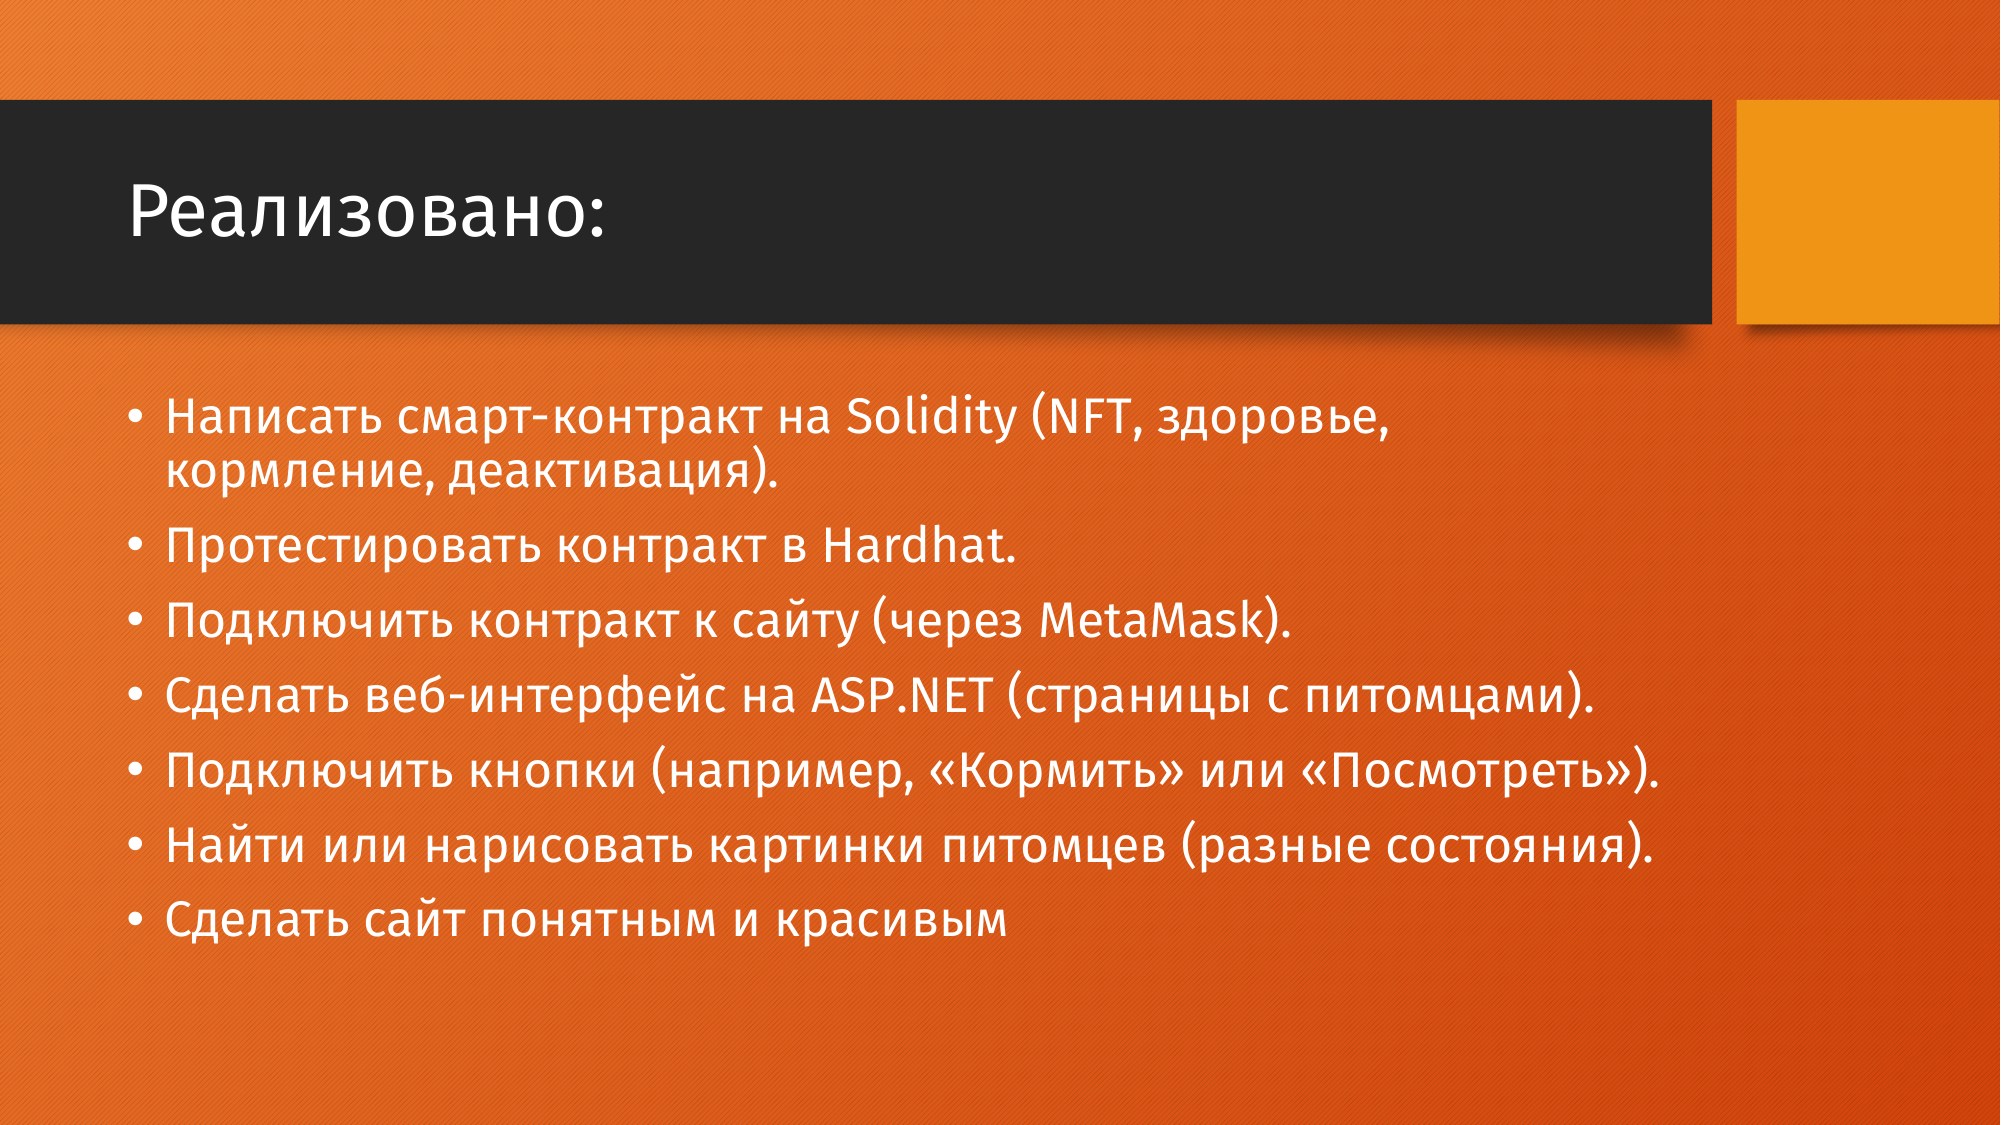

# Реализовано:
Написать смарт-контракт на Solidity (NFT, здоровье, кормление, деактивация).
Протестировать контракт в Hardhat.
Подключить контракт к сайту (через MetaMask).
Сделать веб-интерфейс на ASP.NET (страницы с питомцами).
Подключить кнопки (например, «Кормить» или «Посмотреть»).
Найти или нарисовать картинки питомцев (разные состояния).
Сделать сайт понятным и красивым